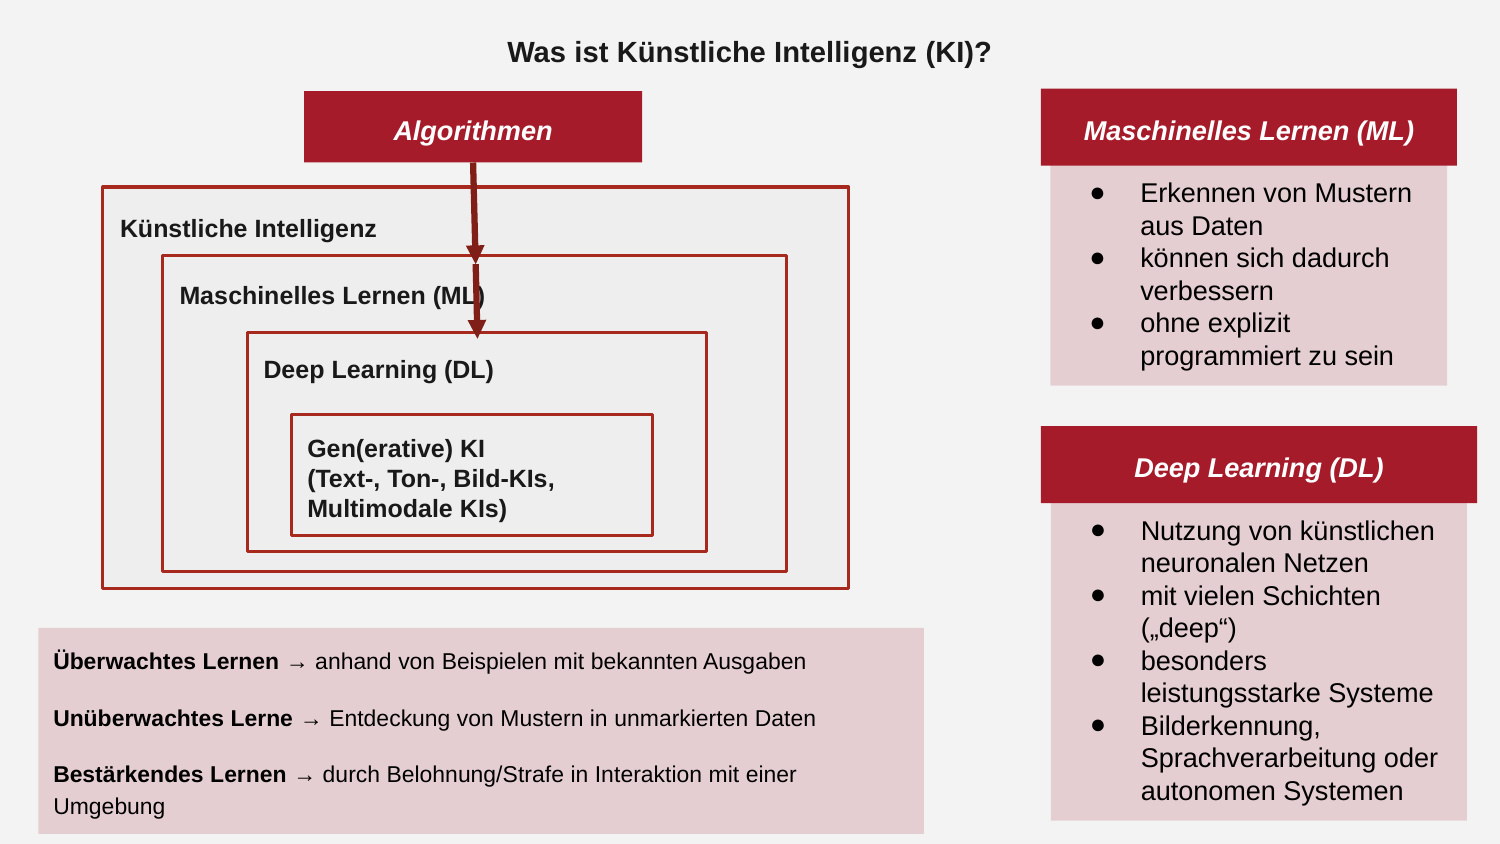

Was ist Künstliche Intelligenz (KI)?
Maschinelles Lernen (ML)
Algorithmen
Erkennen von Mustern aus Daten
können sich dadurch verbessern
ohne explizit programmiert zu sein

Künstliche Intelligenz

Maschinelles Lernen (ML)

Deep Learning (DL)

Gen(erative) KI
(Text-, Ton-, Bild-KIs, Multimodale KIs)
Deep Learning (DL)
Nutzung von künstlichen neuronalen Netzen
mit vielen Schichten („deep“)
besonders leistungsstarke Systeme
Bilderkennung, Sprachverarbeitung oder autonomen Systemen
Überwachtes Lernen → anhand von Beispielen mit bekannten Ausgaben
Unüberwachtes Lerne → Entdeckung von Mustern in unmarkierten Daten
Bestärkendes Lernen → durch Belohnung/Strafe in Interaktion mit einer Umgebung